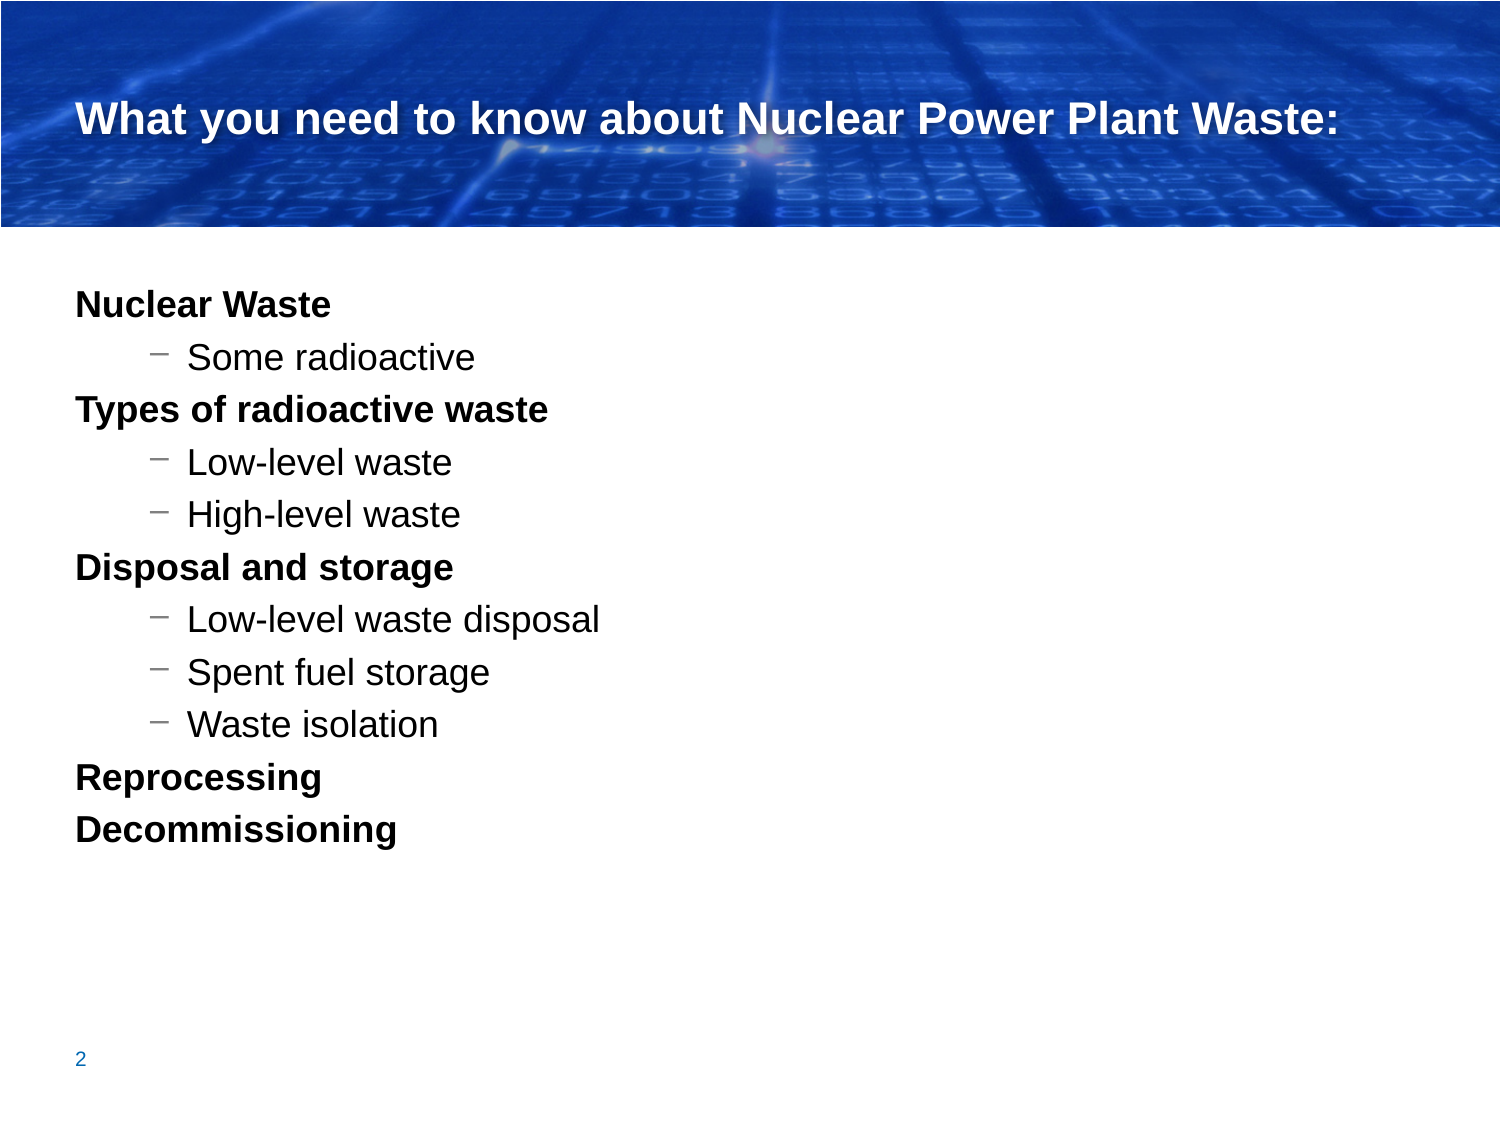

# What you need to know about Nuclear Power Plant Waste:
Nuclear Waste
Some radioactive
Types of radioactive waste
Low-level waste
High-level waste
Disposal and storage
Low-level waste disposal
Spent fuel storage
Waste isolation
Reprocessing
Decommissioning
2